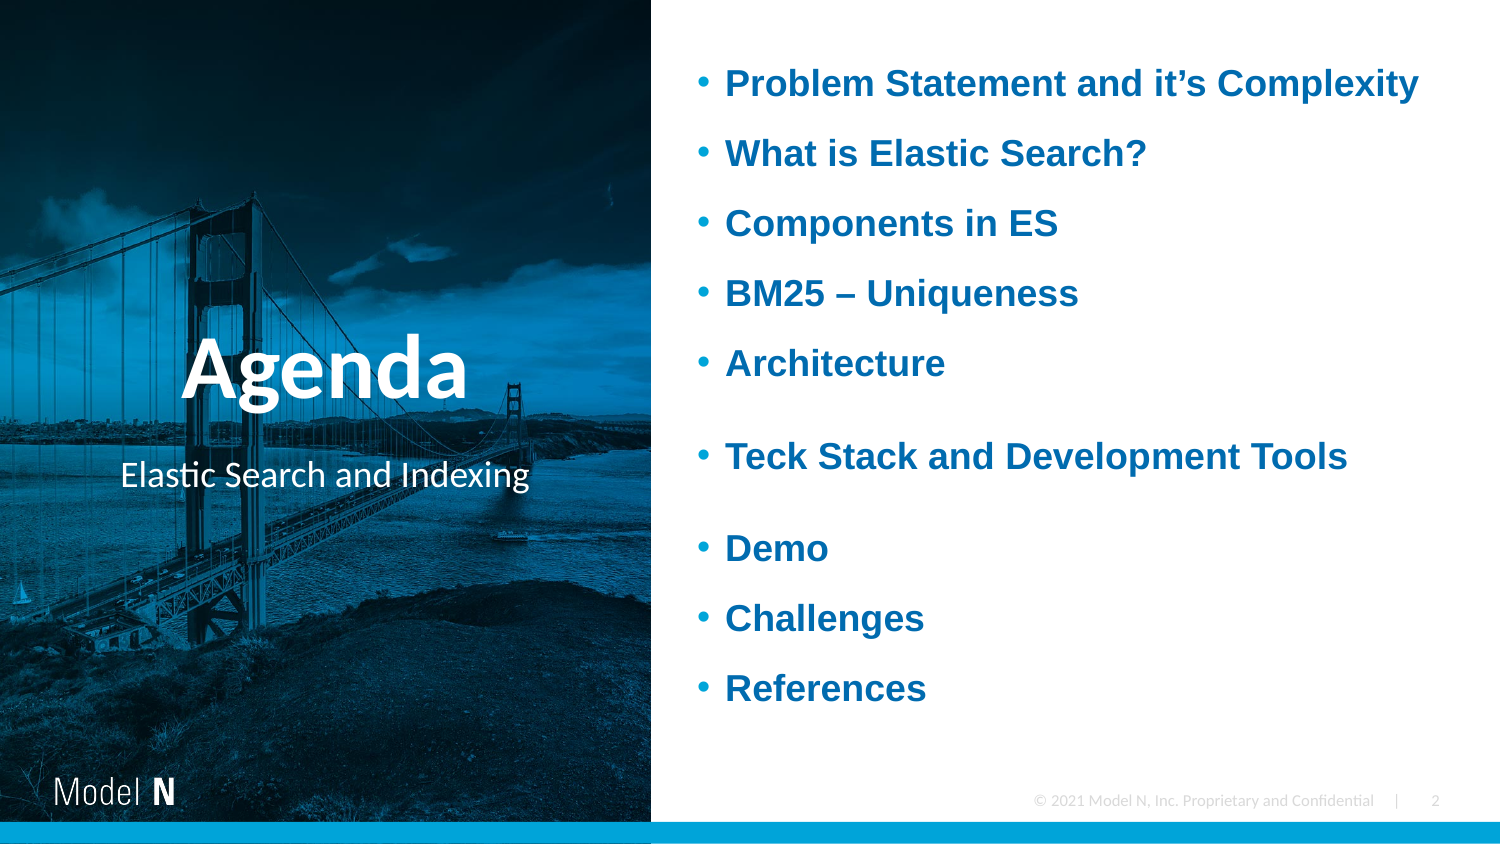

Problem Statement and it’s Complexity
What is Elastic Search?
Components in ES
BM25 – Uniqueness
Architecture
Teck Stack and Development Tools
Demo
Challenges
References

# Agenda
Elastic Search and Indexing
© 2021 Model N, Inc. Proprietary and Confidential     |

2